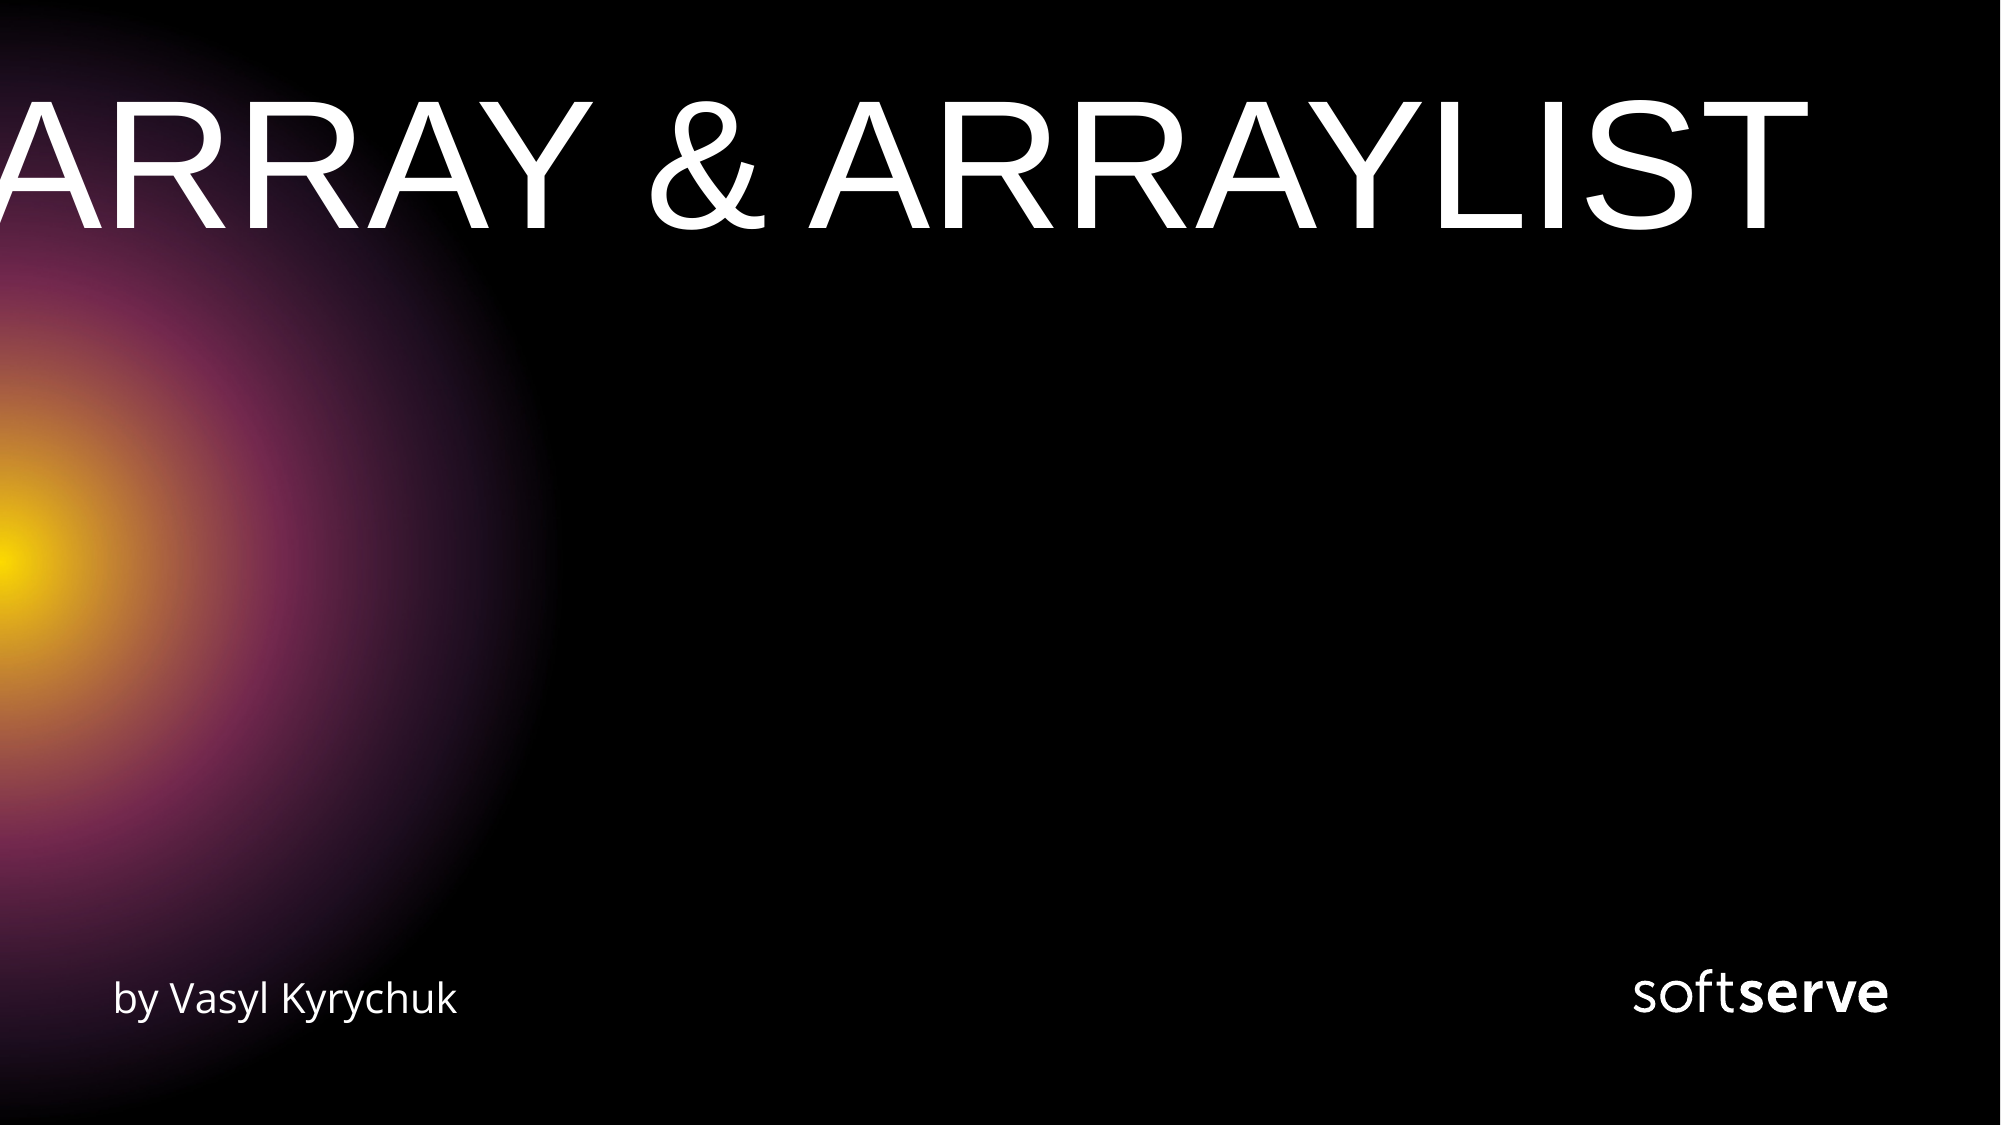

# ARRAY & ARRAYLIST
by Vasyl Kyrychuk